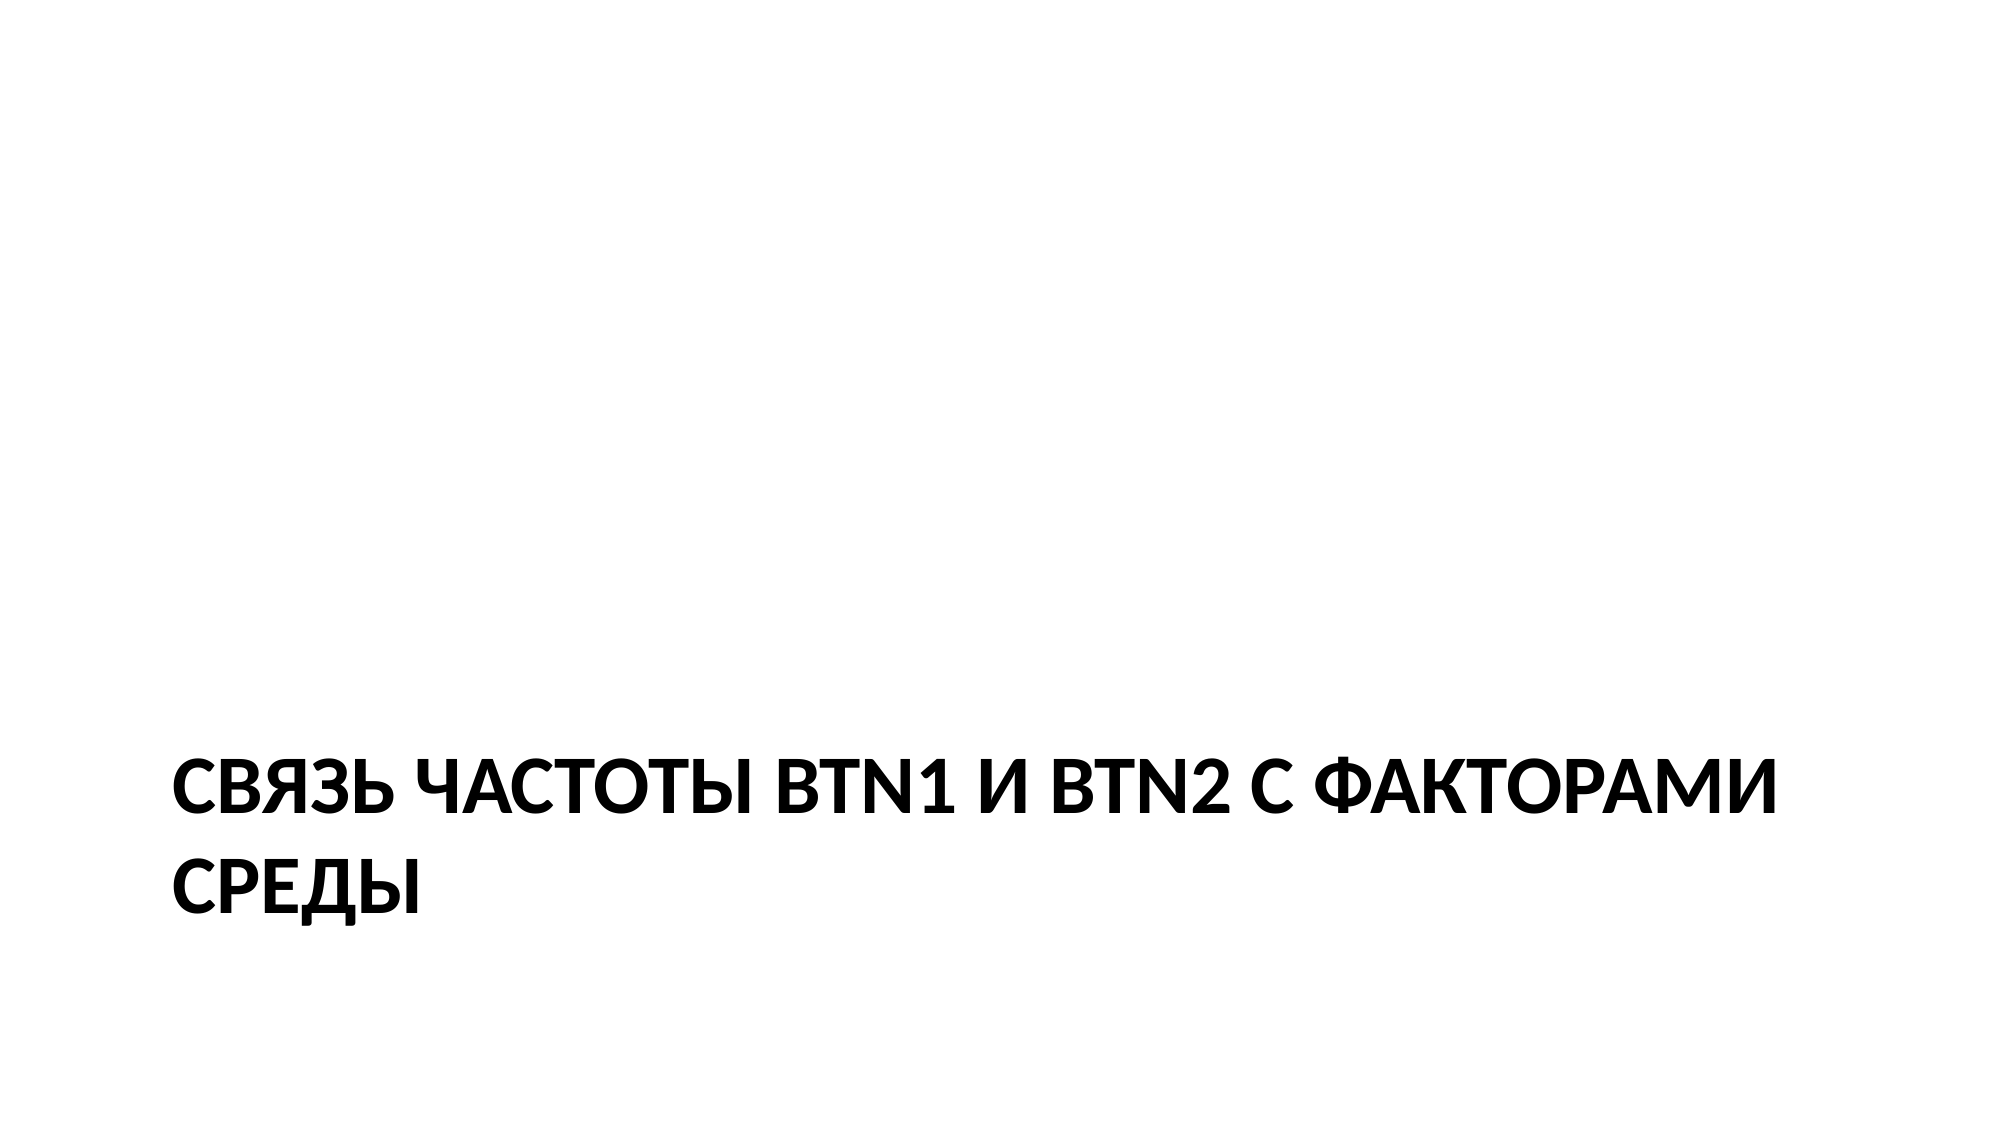

# Связь частоты BTN1 и BTN2 с факторами среды